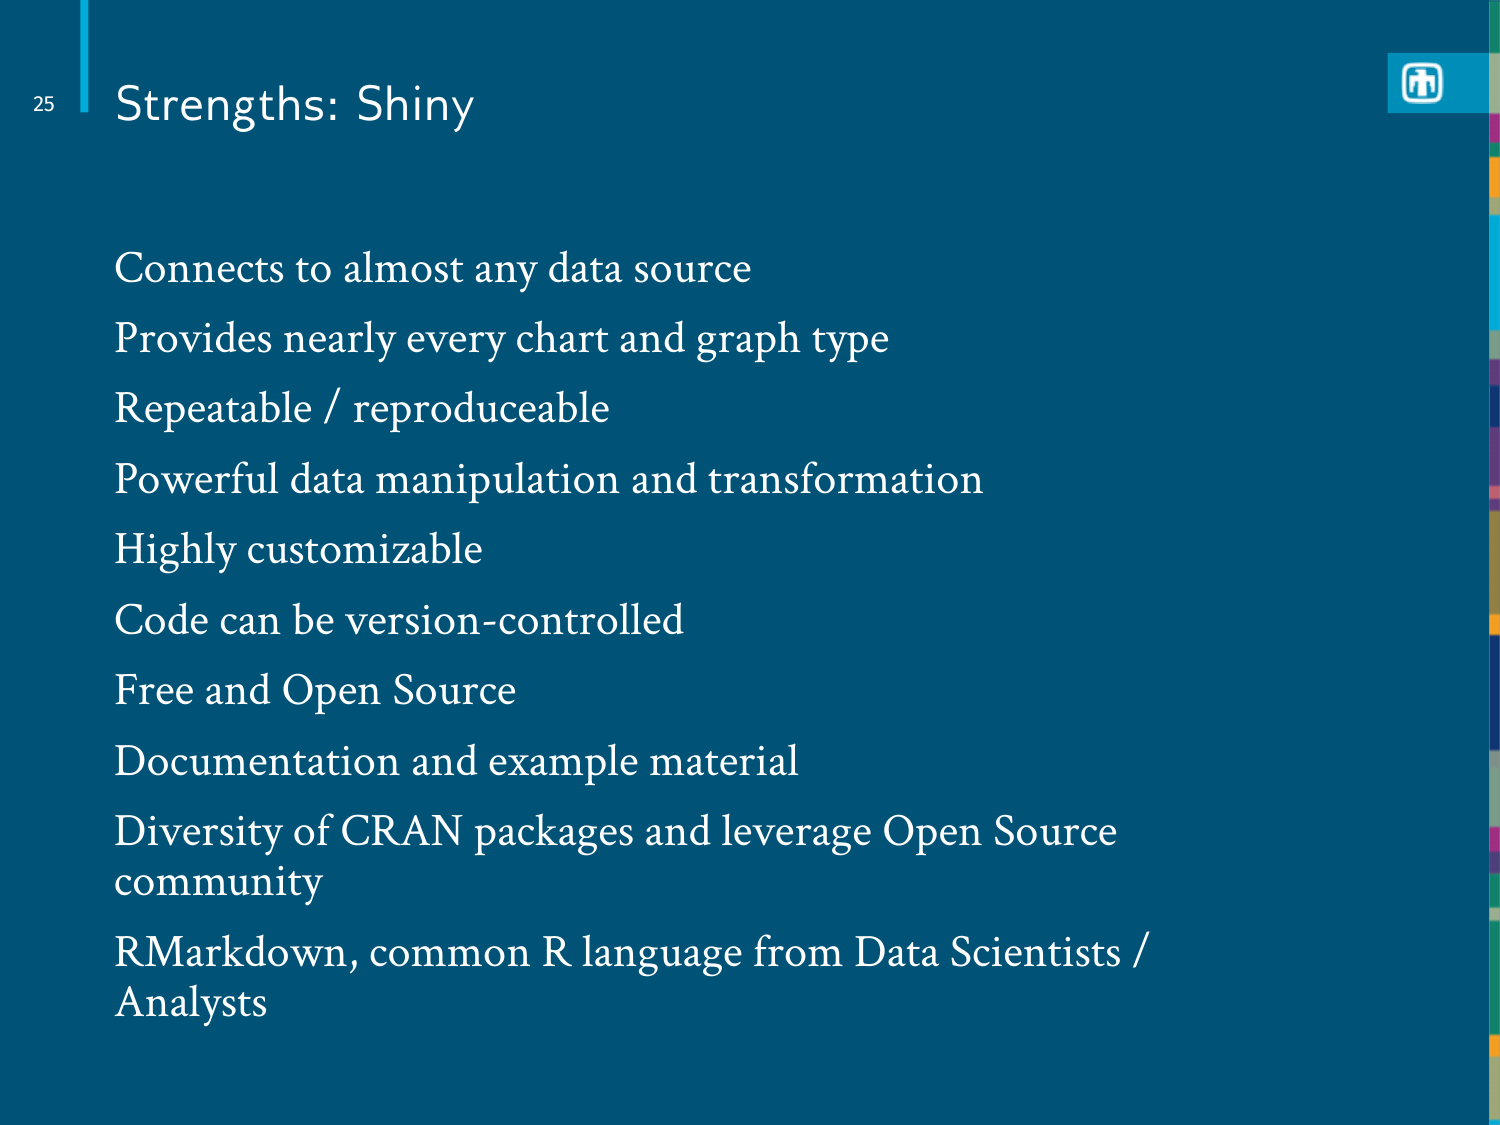

# Strengths: Shiny
25
Connects to almost any data source
Provides nearly every chart and graph type
Repeatable / reproduceable
Powerful data manipulation and transformation
Highly customizable
Code can be version-controlled
Free and Open Source
Documentation and example material
Diversity of CRAN packages and leverage Open Source community
RMarkdown, common R language from Data Scientists / Analysts